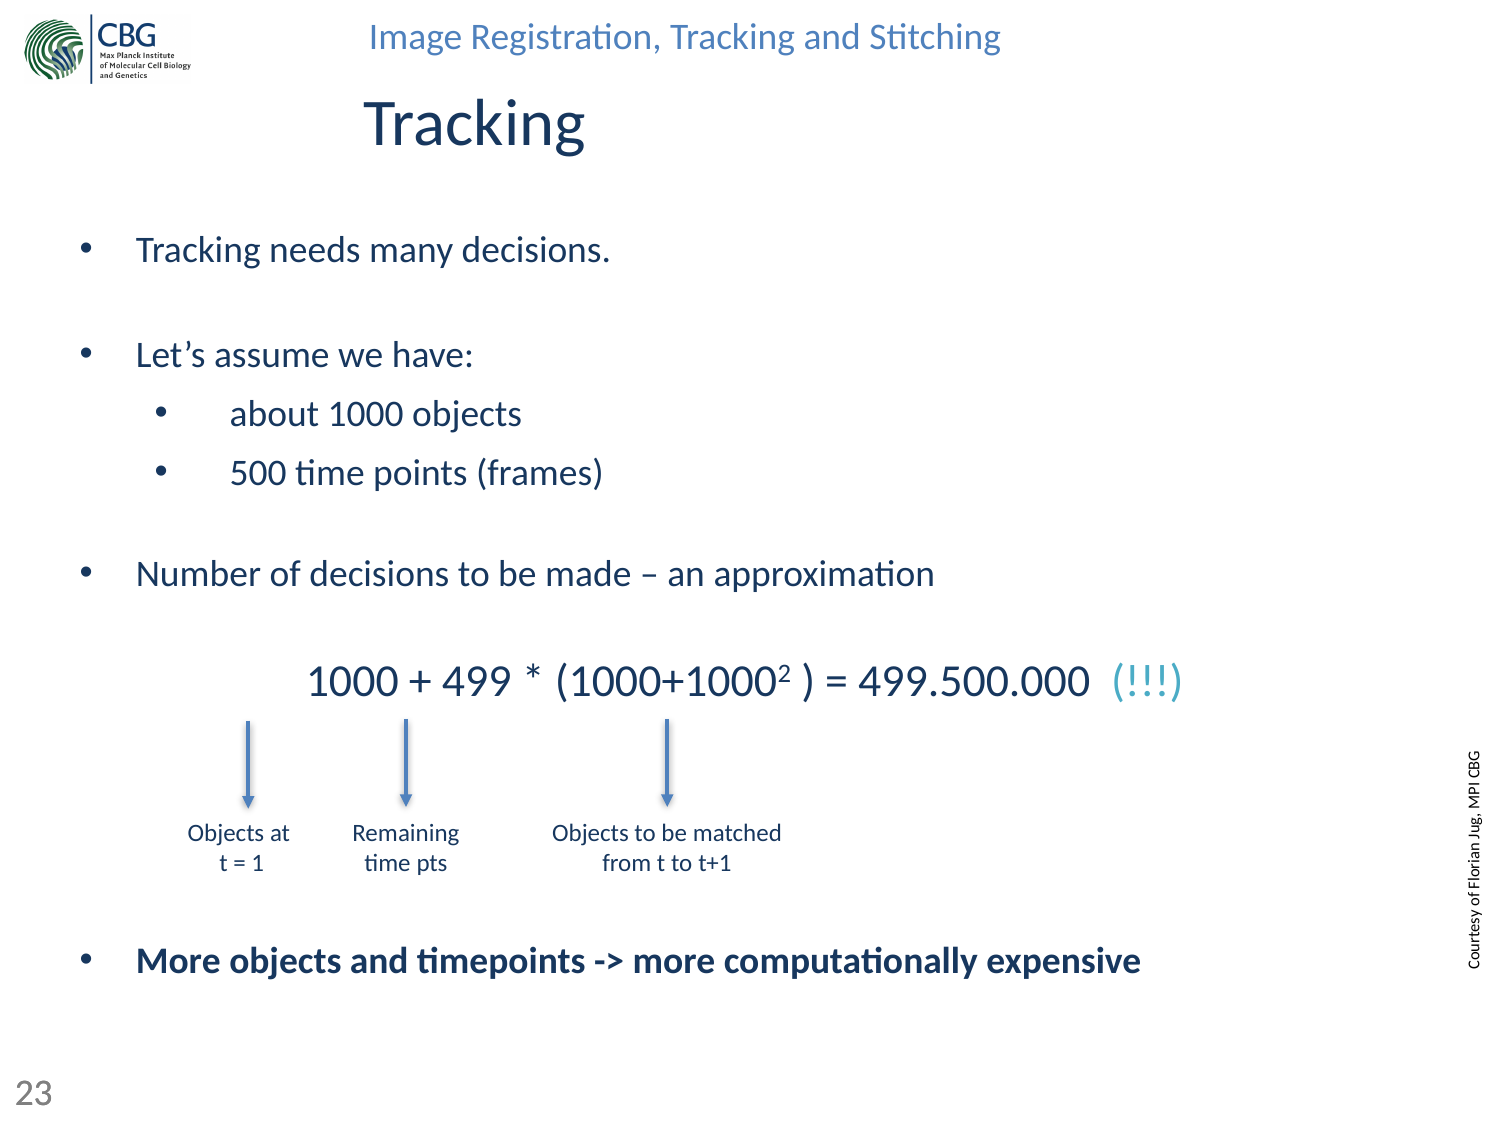

# Tracking
Tracking needs many decisions.

Let’s assume we have:
about 1000 objects
500 time points (frames)
Number of decisions to be made – an approximation
1000 + 499 * (1000+10002 ) = 499.500.000  (!!!)

More objects and timepoints -> more computationally expensive
Courtesy of Florian Jug, MPI CBG
Remaining
time pts
Objects to be matched
from t to t+1
Objects at
t = 1